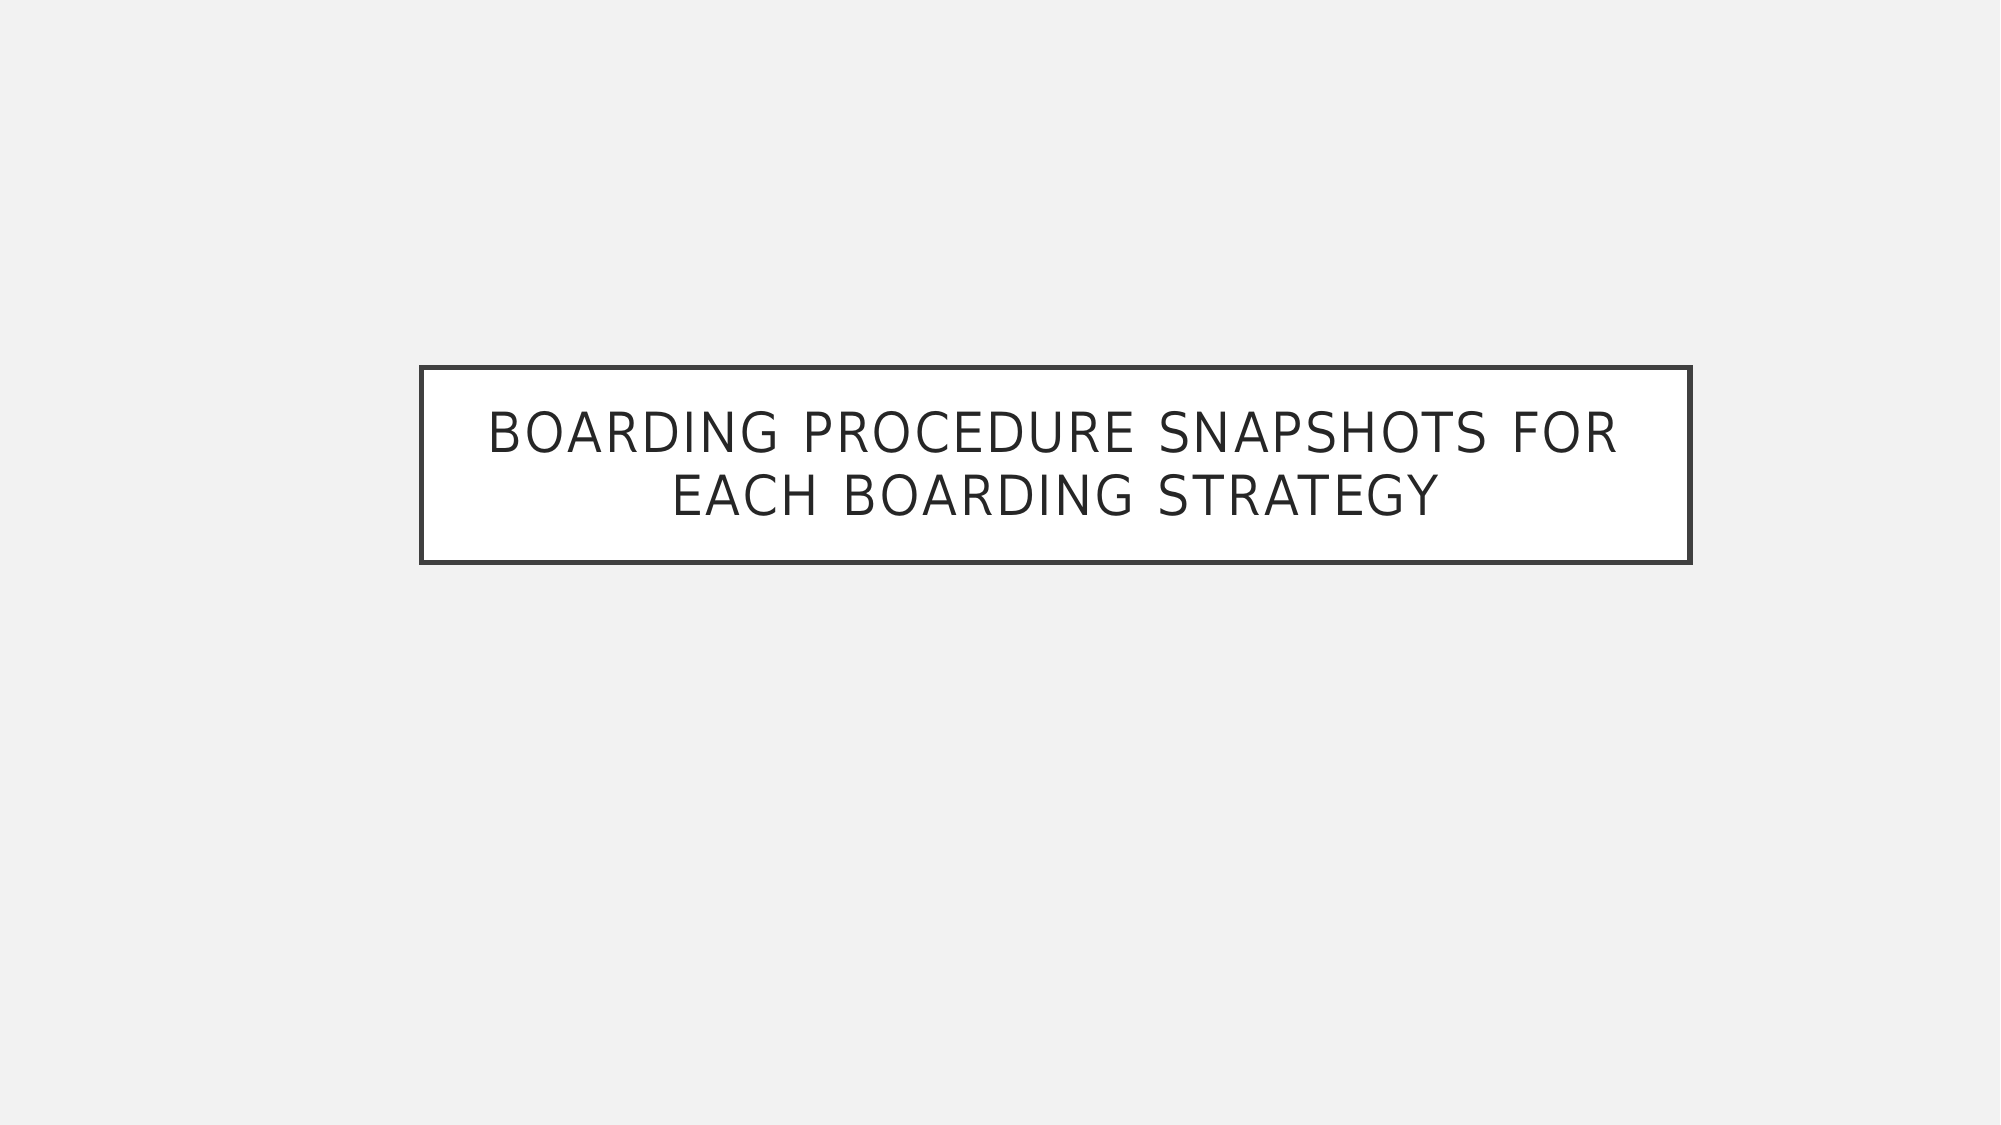

# Boarding procedure snapshots for each boarding strategy